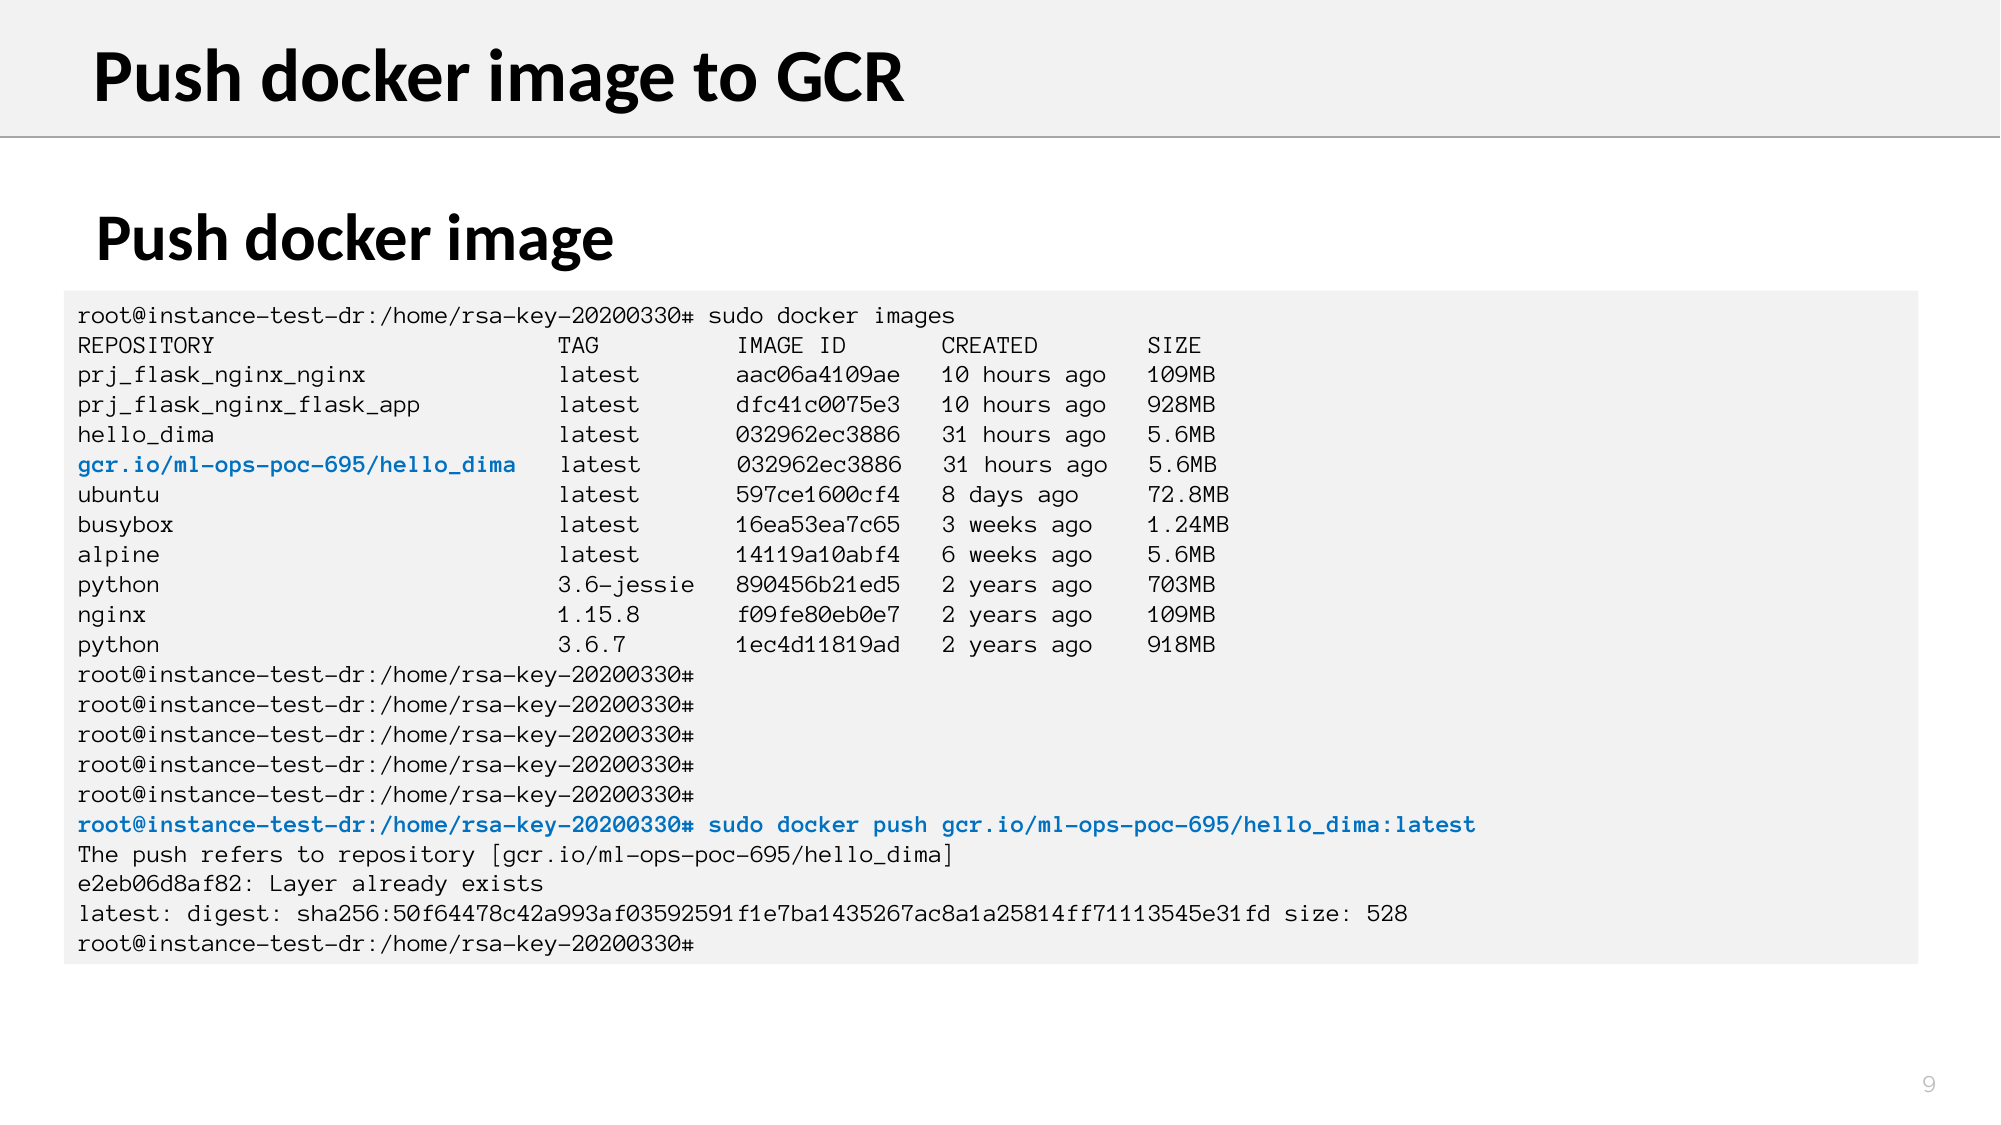

Push docker image to GCR
Push docker image
root@instance-test-dr:/home/rsa-key-20200330# sudo docker images
REPOSITORY                         TAG          IMAGE ID       CREATED        SIZE
prj_flask_nginx_nginx              latest       aac06a4109ae   10 hours ago   109MB
prj_flask_nginx_flask_app          latest       dfc41c0075e3   10 hours ago   928MB
hello_dima                         latest       032962ec3886   31 hours ago   5.6MB
gcr.io/ml-ops-poc-695/hello_dima   latest       032962ec3886   31 hours ago   5.6MB
ubuntu                             latest       597ce1600cf4   8 days ago     72.8MB
busybox                            latest       16ea53ea7c65   3 weeks ago    1.24MB
alpine                             latest       14119a10abf4   6 weeks ago    5.6MB
python                             3.6-jessie   890456b21ed5   2 years ago    703MB
nginx                              1.15.8       f09fe80eb0e7   2 years ago    109MB
python                             3.6.7        1ec4d11819ad   2 years ago    918MB
root@instance-test-dr:/home/rsa-key-20200330#
root@instance-test-dr:/home/rsa-key-20200330#
root@instance-test-dr:/home/rsa-key-20200330#
root@instance-test-dr:/home/rsa-key-20200330#
root@instance-test-dr:/home/rsa-key-20200330#
root@instance-test-dr:/home/rsa-key-20200330# sudo docker push gcr.io/ml-ops-poc-695/hello_dima:latest
The push refers to repository [gcr.io/ml-ops-poc-695/hello_dima]
e2eb06d8af82: Layer already exists
latest: digest: sha256:50f64478c42a993af03592591f1e7ba1435267ac8a1a25814ff71113545e31fd size: 528
root@instance-test-dr:/home/rsa-key-20200330#